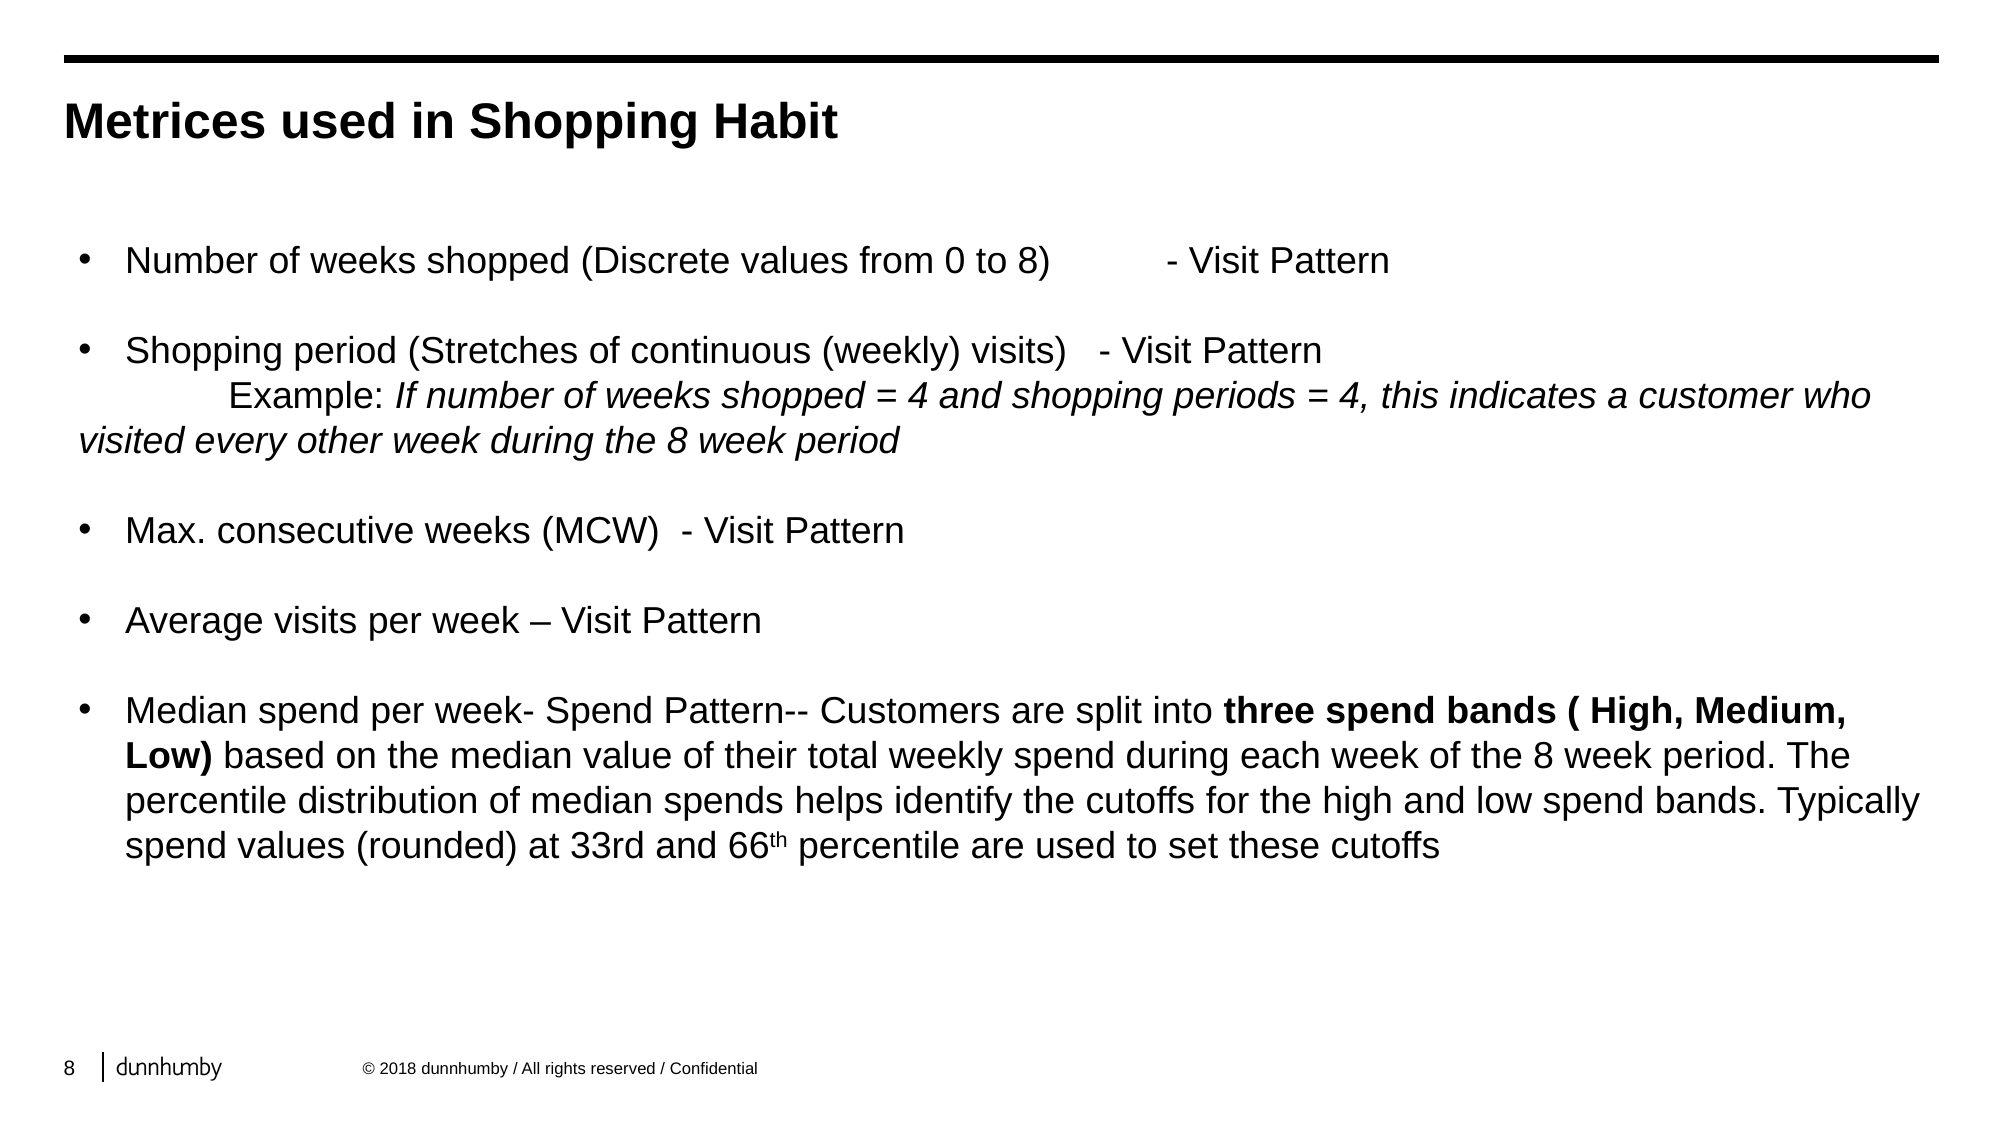

# Metrices used in Shopping Habit
Number of weeks shopped (Discrete values from 0 to 8)           - Visit Pattern

Shopping period (Stretches of continuous (weekly) visits)   - Visit Pattern
	Example: If number of weeks shopped = 4 and shopping periods = 4, this indicates a customer who visited every other week during the 8 week period

Max. consecutive weeks (MCW)  - Visit Pattern

Average visits per week – Visit Pattern

Median spend per week- Spend Pattern-- Customers are split into three spend bands ( High, Medium, Low) based on the median value of their total weekly spend during each week of the 8 week period. The percentile distribution of median spends helps identify the cutoffs for the high and low spend bands. Typically spend values (rounded) at 33rd and 66th percentile are used to set these cutoffs
8